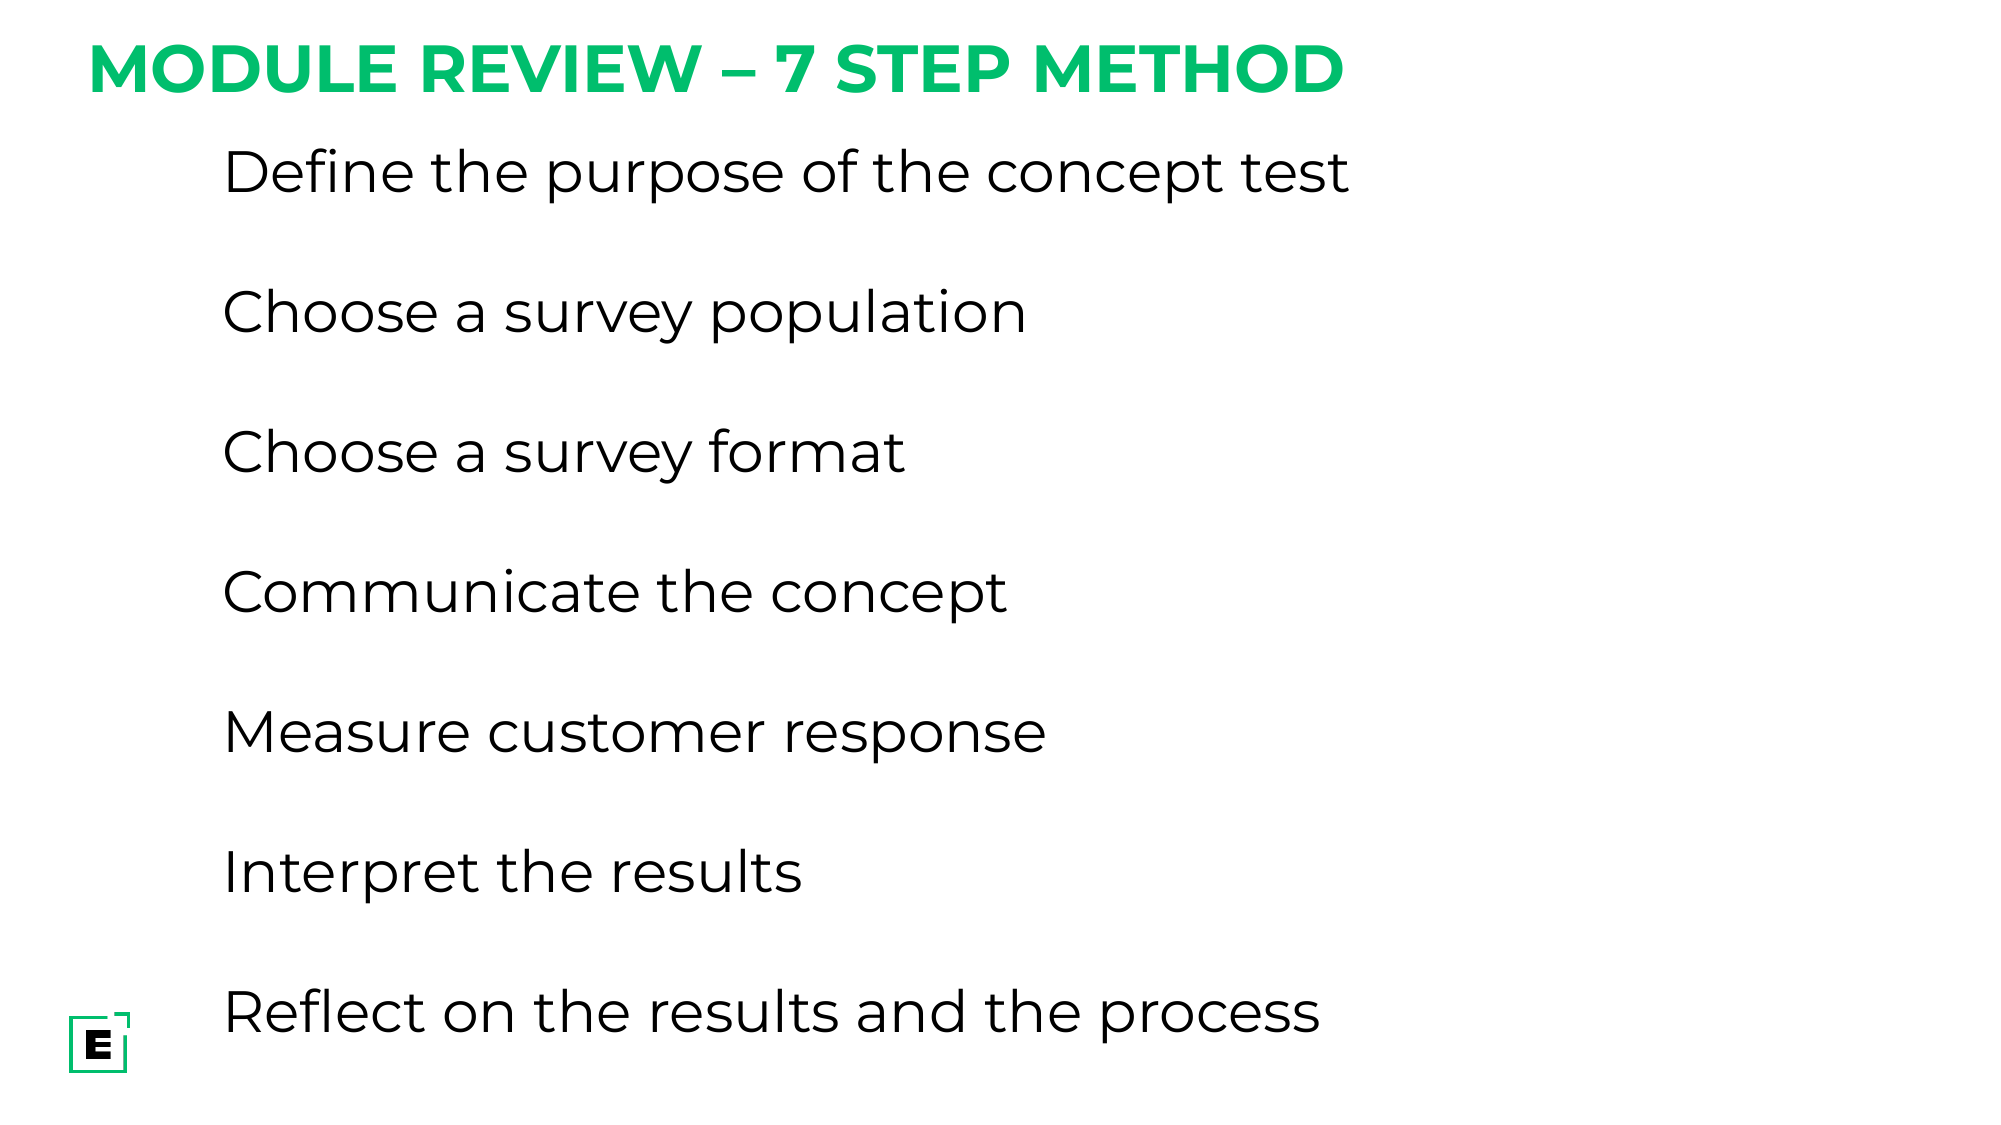

MODULE REVIEW – 7 STEP METHOD
Define the purpose of the concept test

Choose a survey population

Choose a survey format

Communicate the concept

Measure customer response

Interpret the results

Reflect on the results and the process